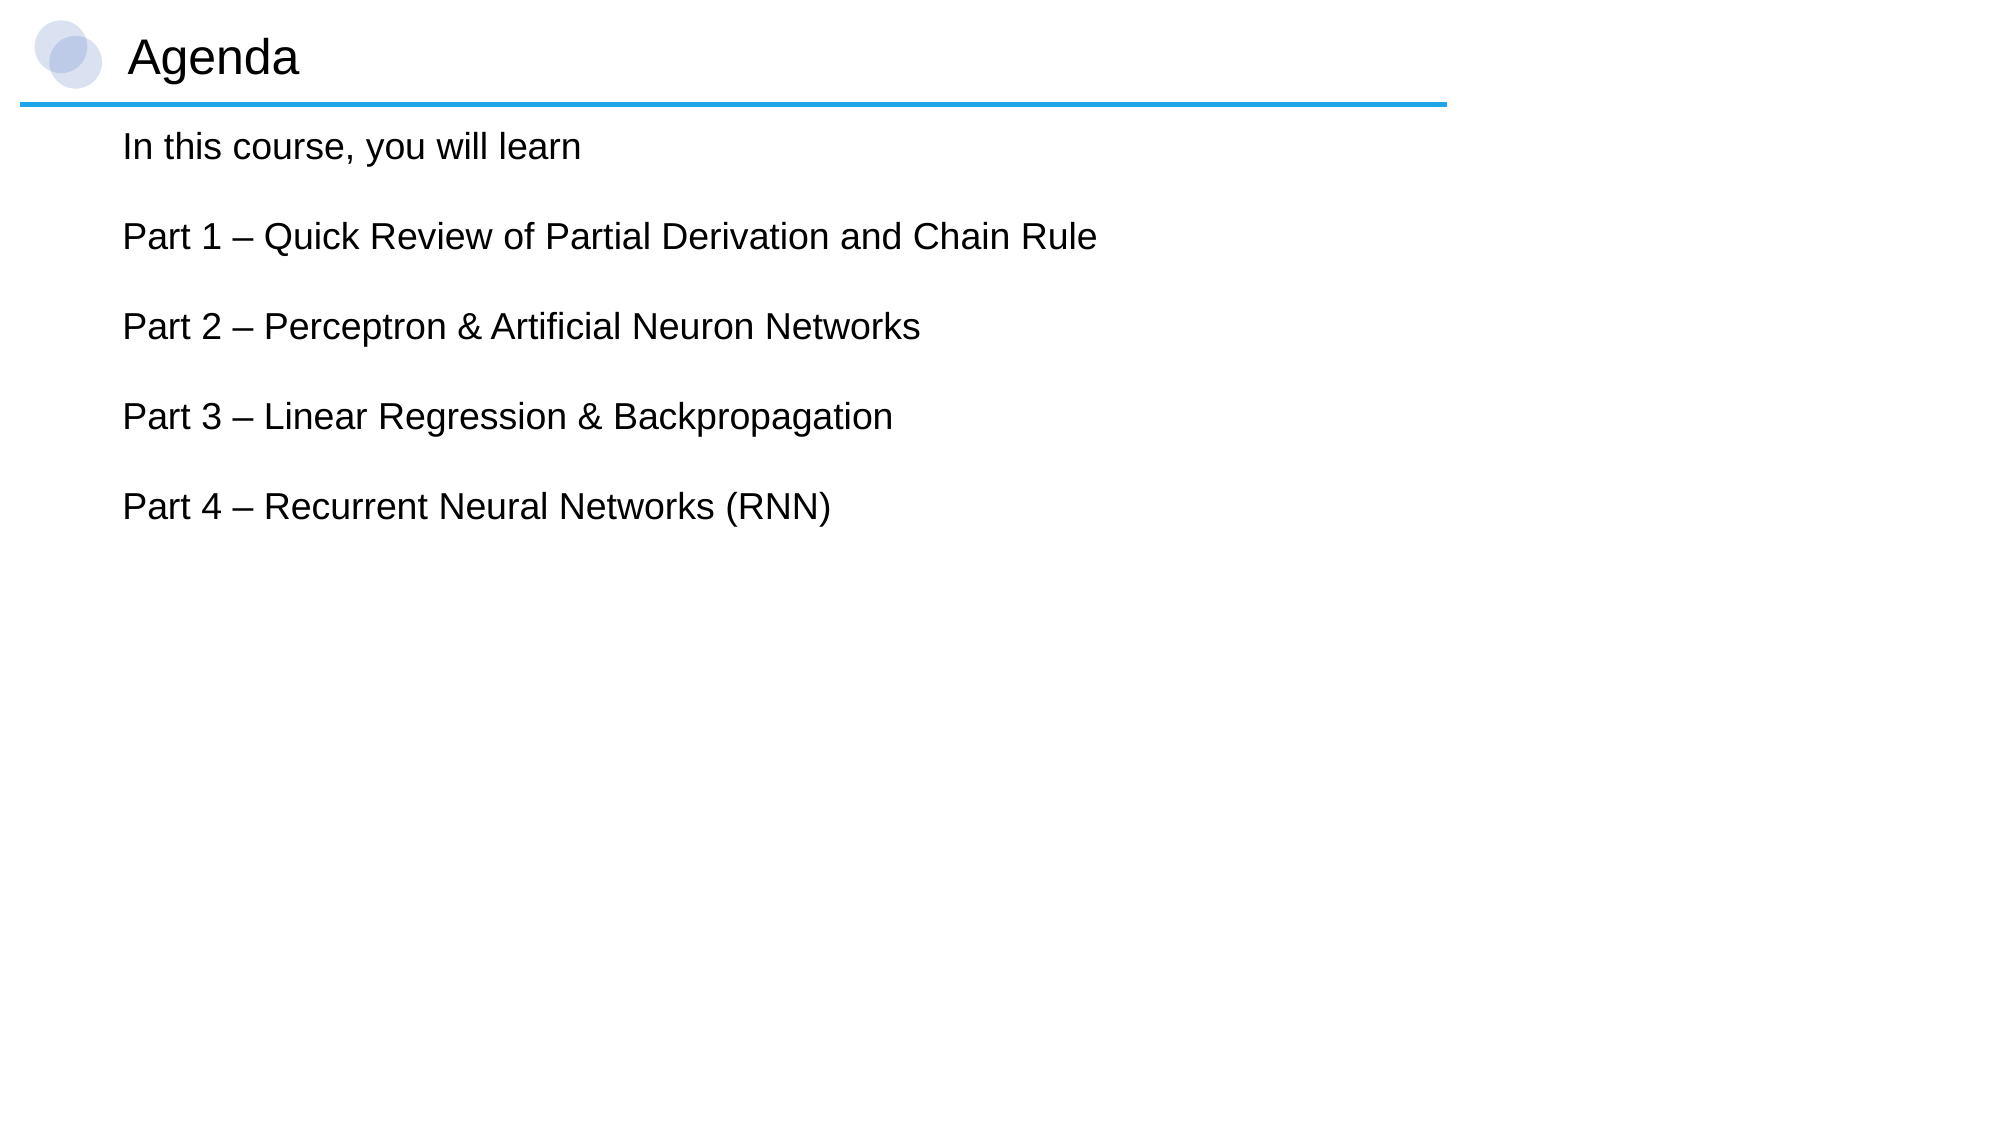

Agenda

In this course, you will learn

Part 1 – Quick Review of Partial Derivation and Chain Rule

Part 2 – Perceptron & Artificial Neuron Networks

Part 3 – Linear Regression & Backpropagation

Part 4 – Recurrent Neural Networks (RNN)